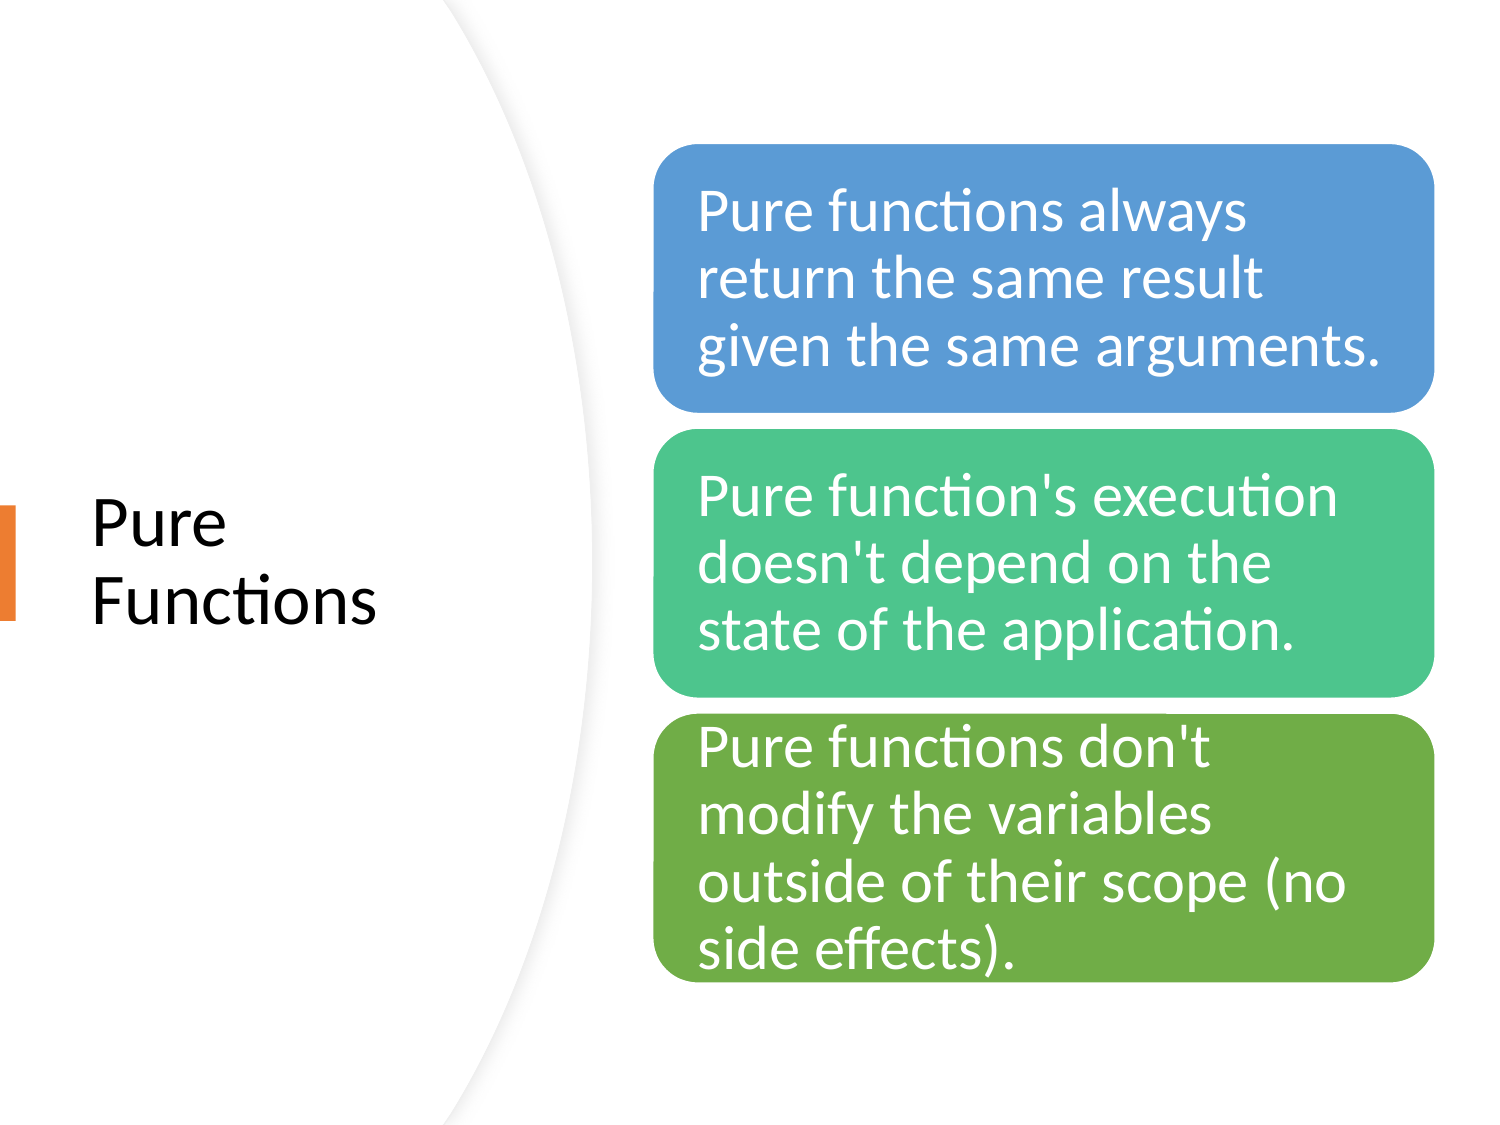

Pure functions always return the same result given the same arguments.
Pure function's execution doesn't depend on the state of the application.
Pure functions don't modify the variables outside of their scope (no side effects).
# Pure Functions